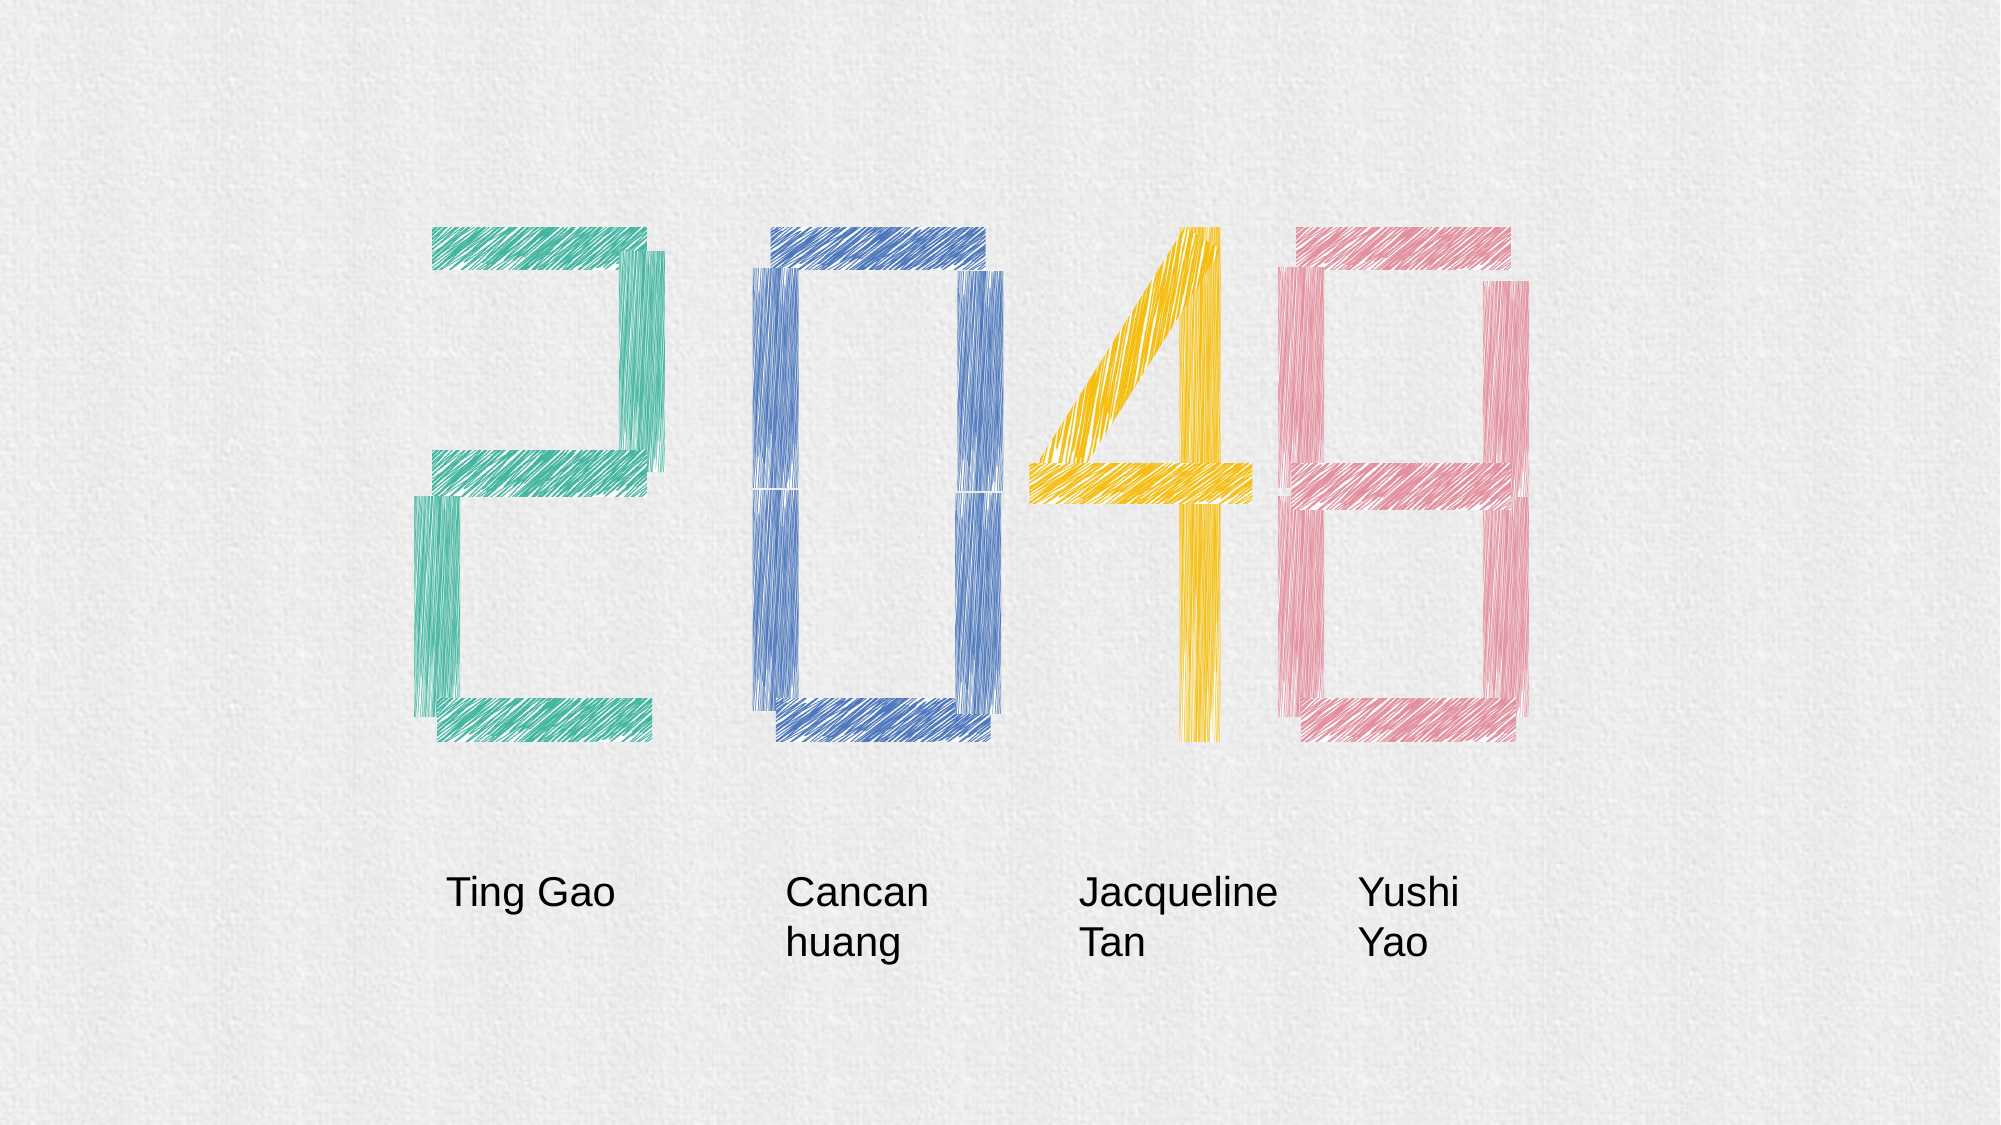

Cancan huang
Ting Gao
Jacqueline
Tan
Yushi
Yao